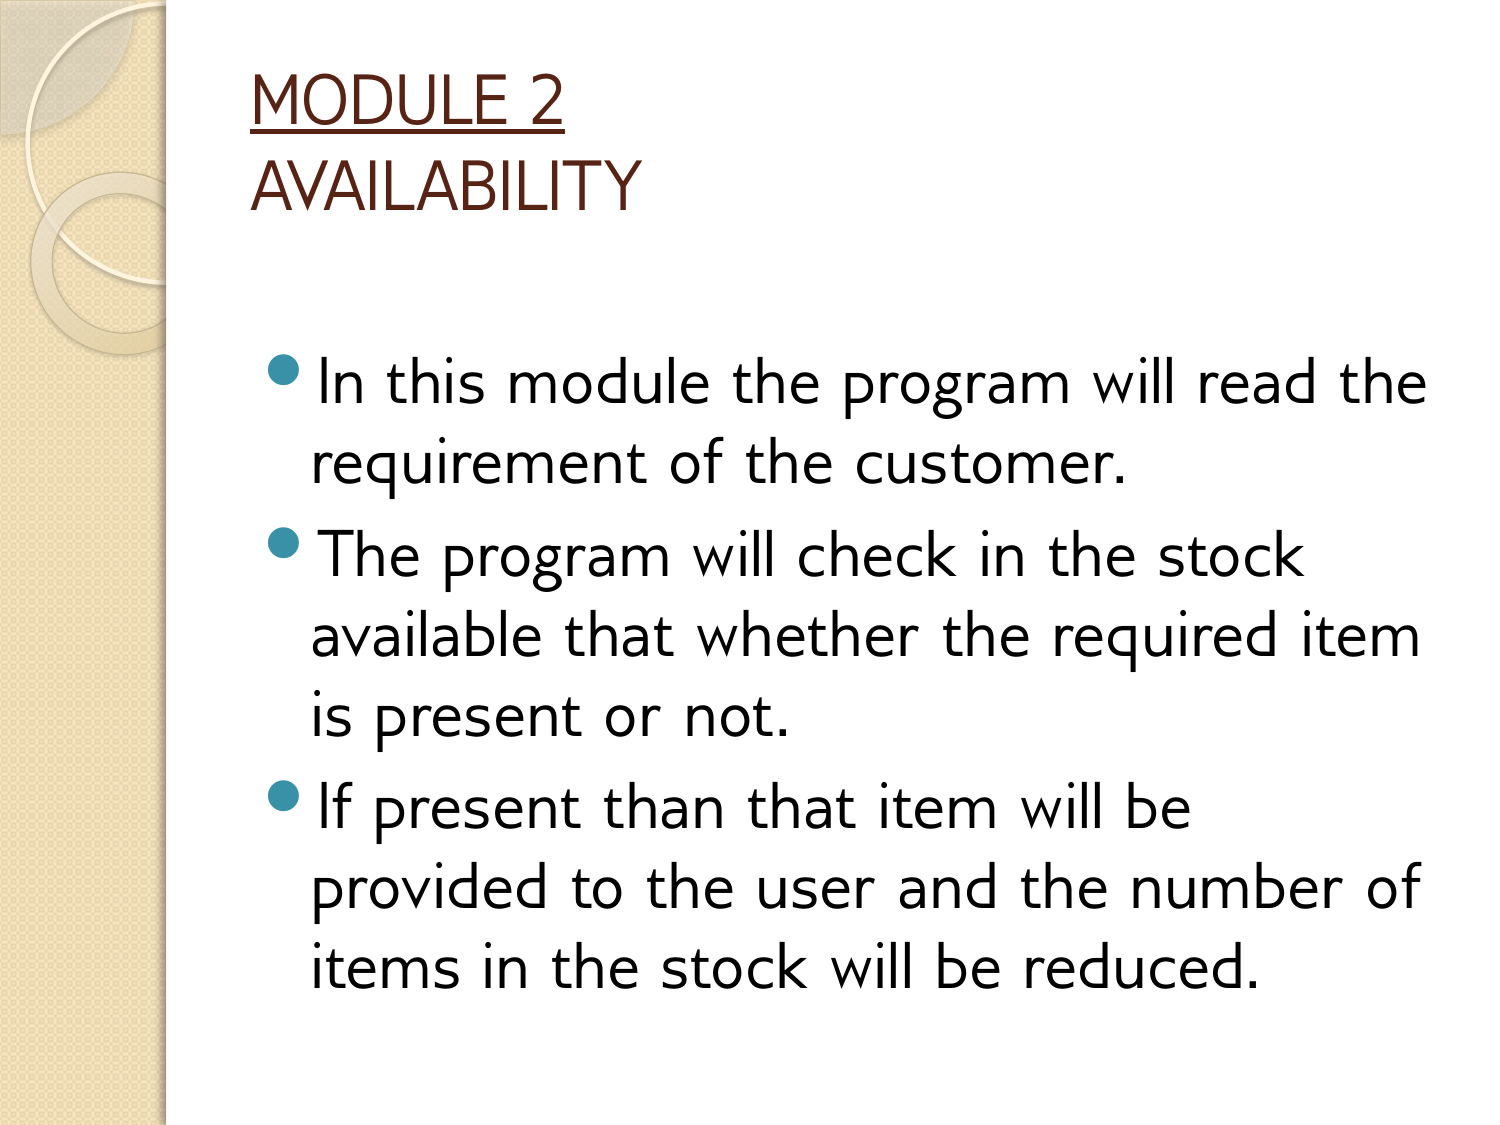

# MODULE 2 AVAILABILITY

In this module the program will read the requirement of the customer.
The program will check in the stock available that whether the required item is present or not.
If present than that item will be provided to the user and the number of items in the stock will be reduced.